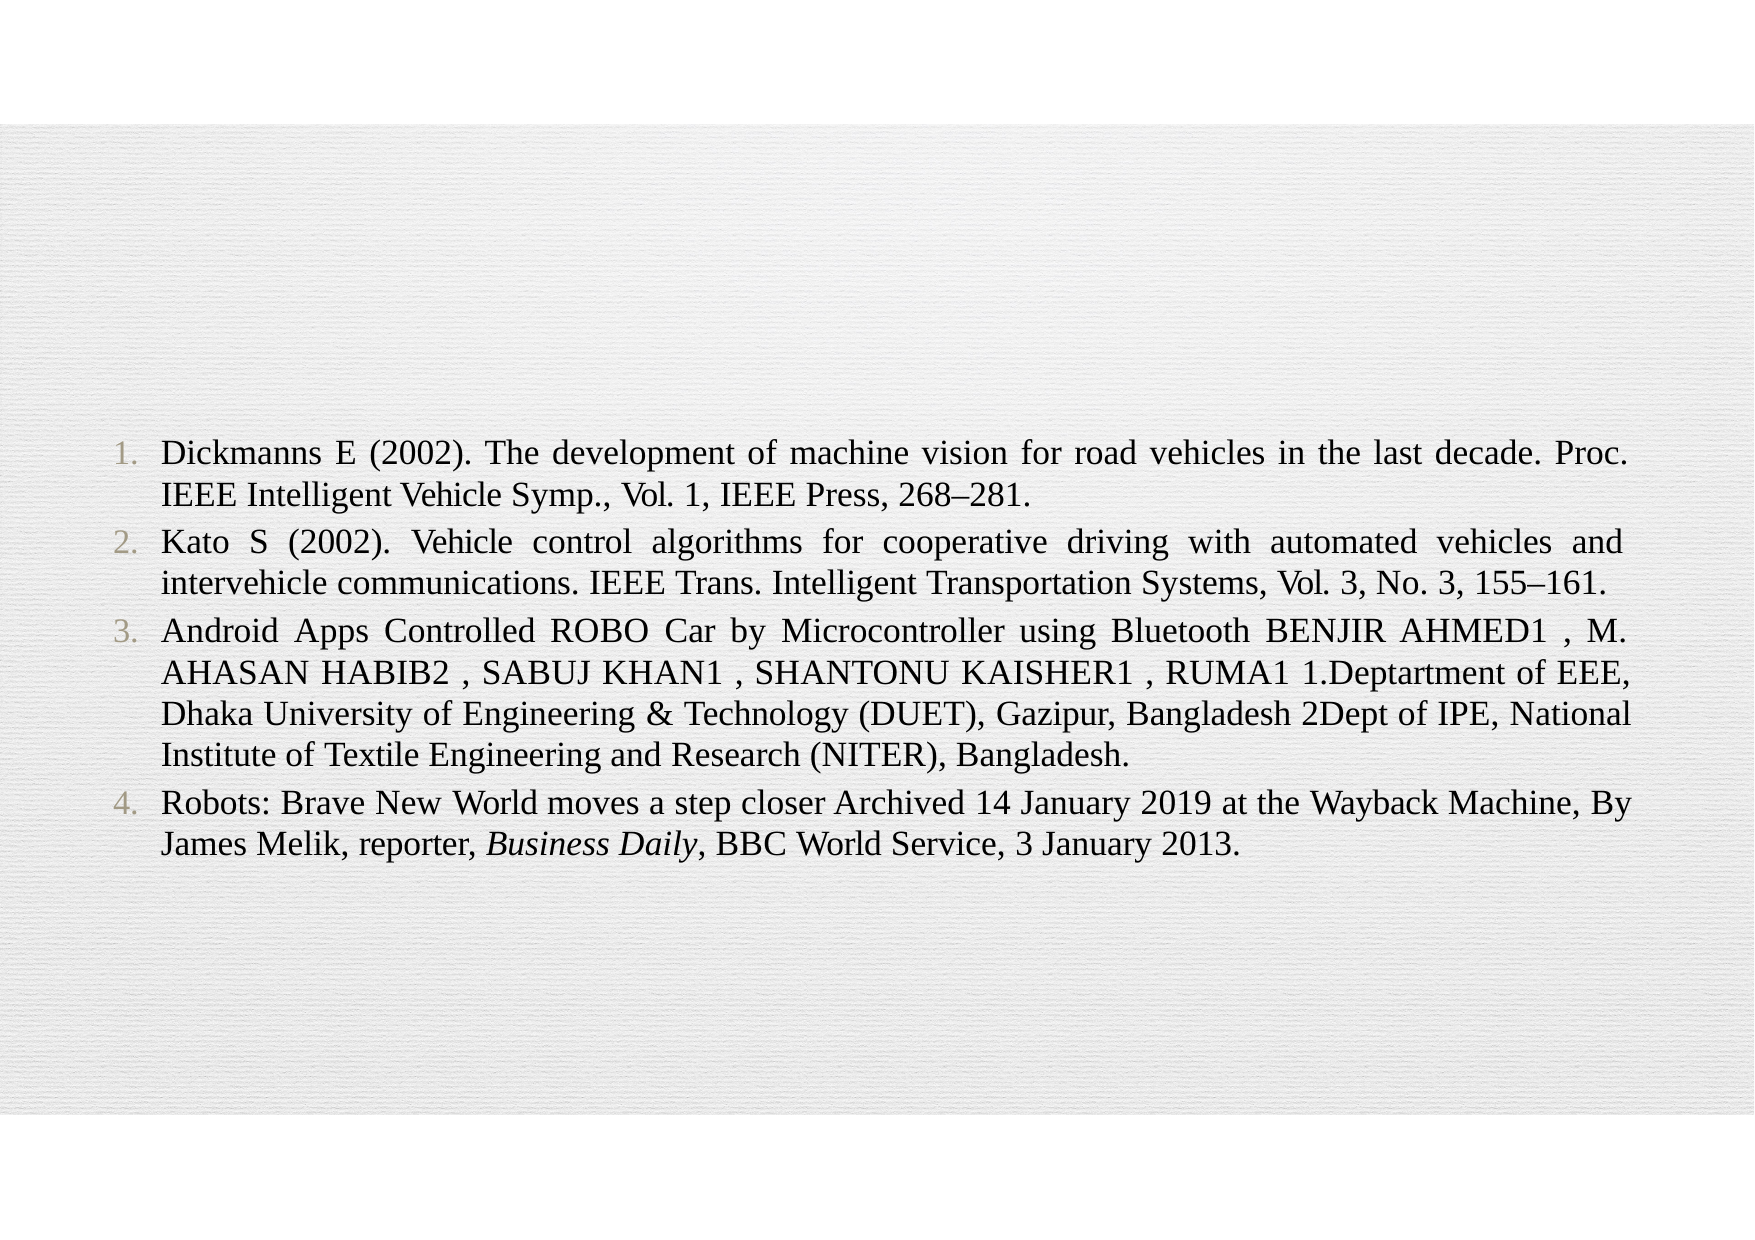

Dickmanns E (2002). The development of machine vision for road vehicles in the last decade. Proc.  IEEE Intelligent Vehicle Symp., Vol. 1, IEEE Press, 268–281.
Kato S (2002). Vehicle control algorithms for cooperative driving with automated vehicles and  intervehicle communications. IEEE Trans. Intelligent Transportation Systems, Vol. 3, No. 3, 155–161.
Android Apps Controlled ROBO Car by Microcontroller using Bluetooth BENJIR AHMED1 , M.  AHASAN HABIB2 , SABUJ KHAN1 , SHANTONU KAISHER1 , RUMA1 1.Deptartment of EEE,  Dhaka University of Engineering & Technology (DUET), Gazipur, Bangladesh 2Dept of IPE, National  Institute of Textile Engineering and Research (NITER), Bangladesh.
Robots: Brave New World moves a step closer Archived 14 January 2019 at the Wayback Machine, By  James Melik, reporter, Business Daily, BBC World Service, 3 January 2013.